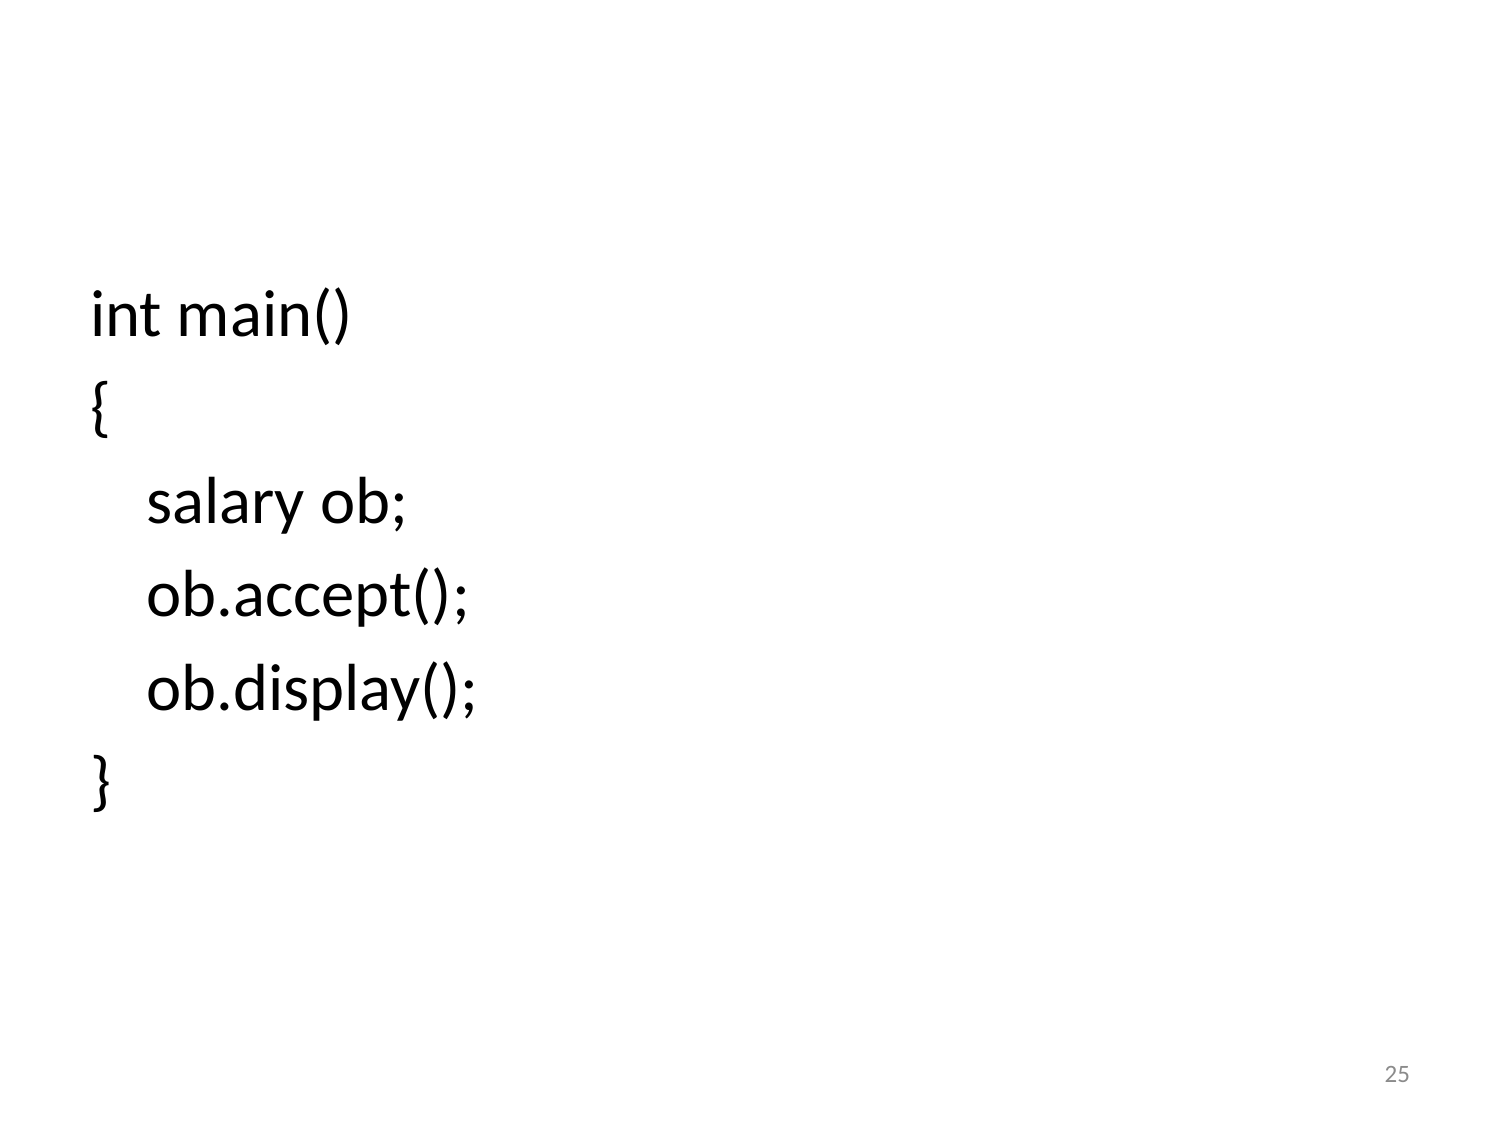

int main()
{
	salary ob;
	ob.accept();
	ob.display();
}
25